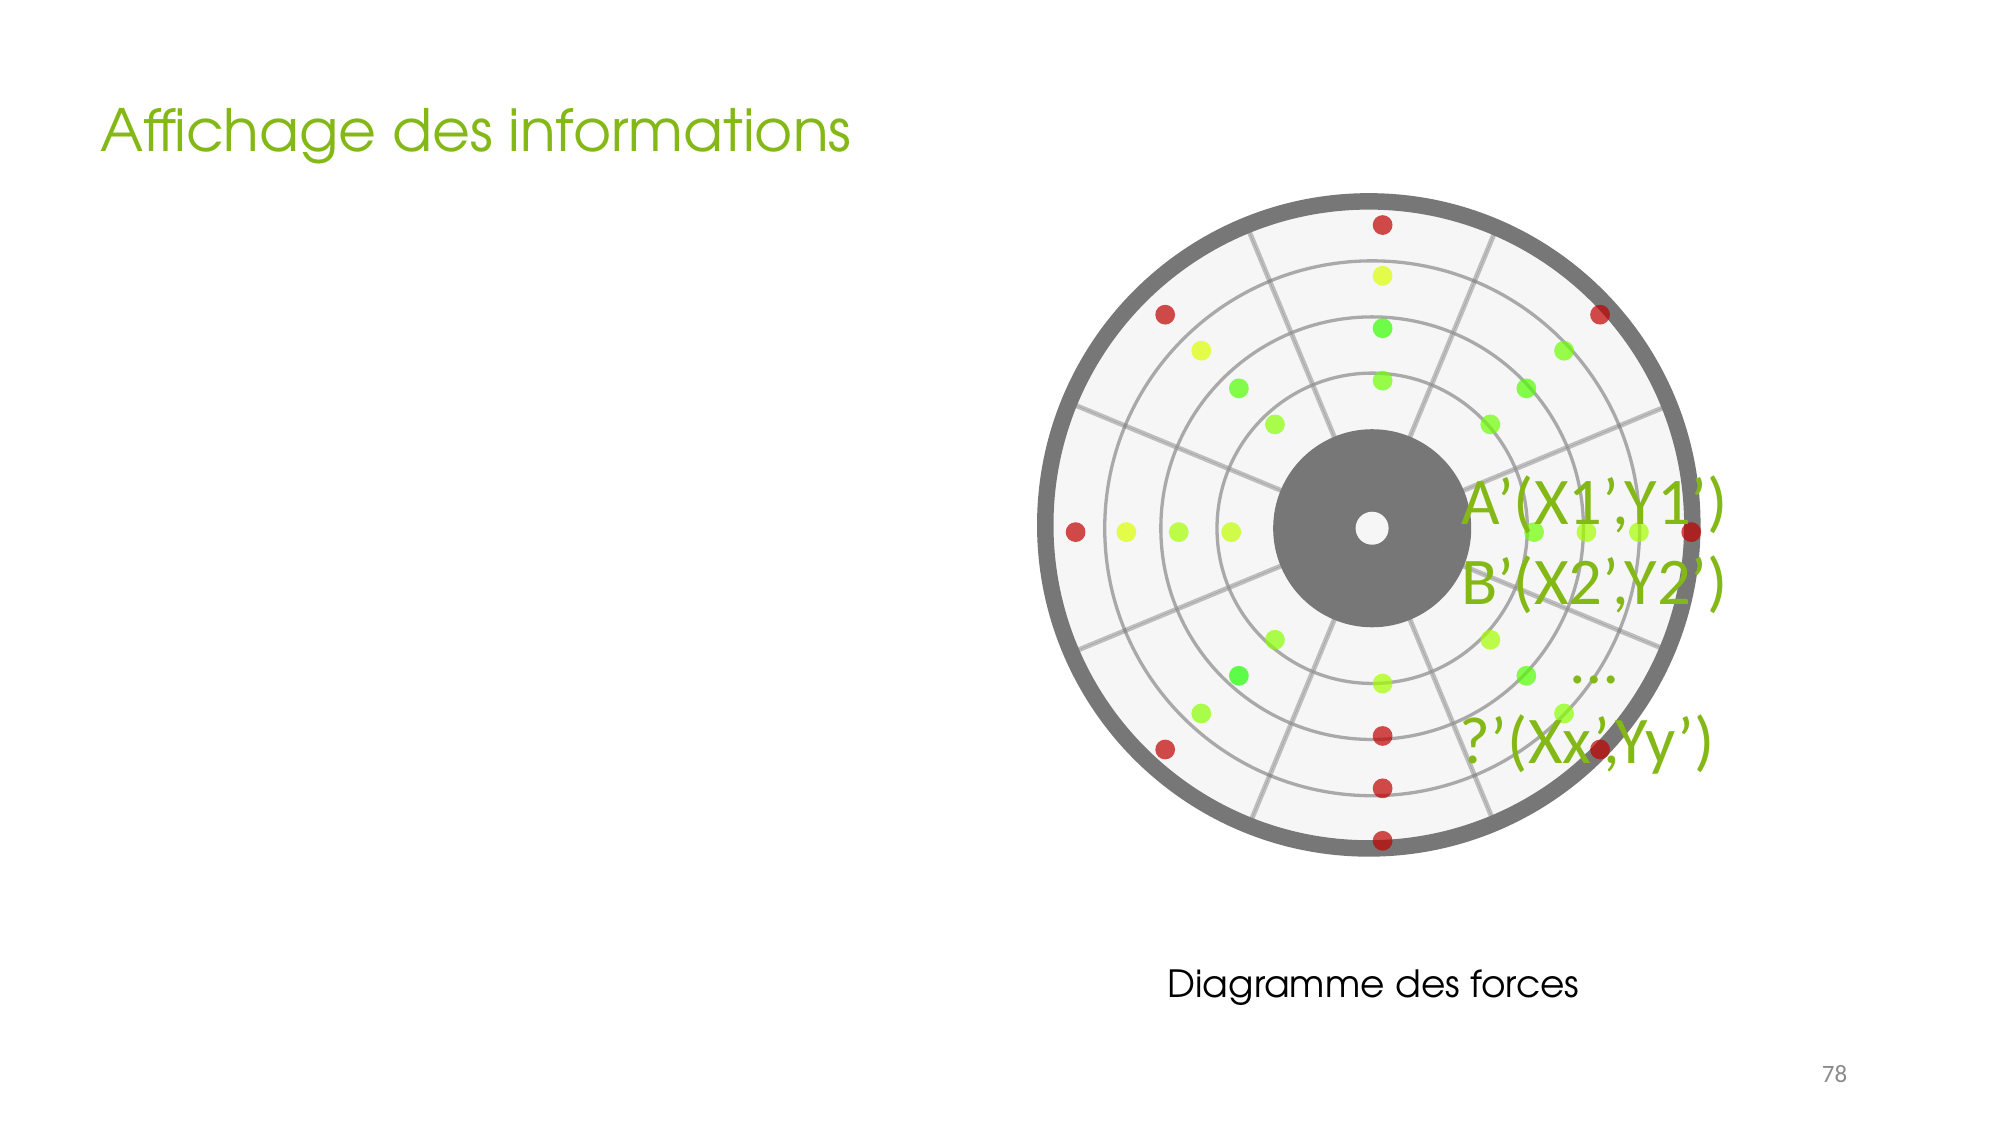

Affichage des informations

A’(X1’,Y1’)
B’(X2’,Y2’)
…
?’(Xx’,Yy’)

Diagramme des forces
78